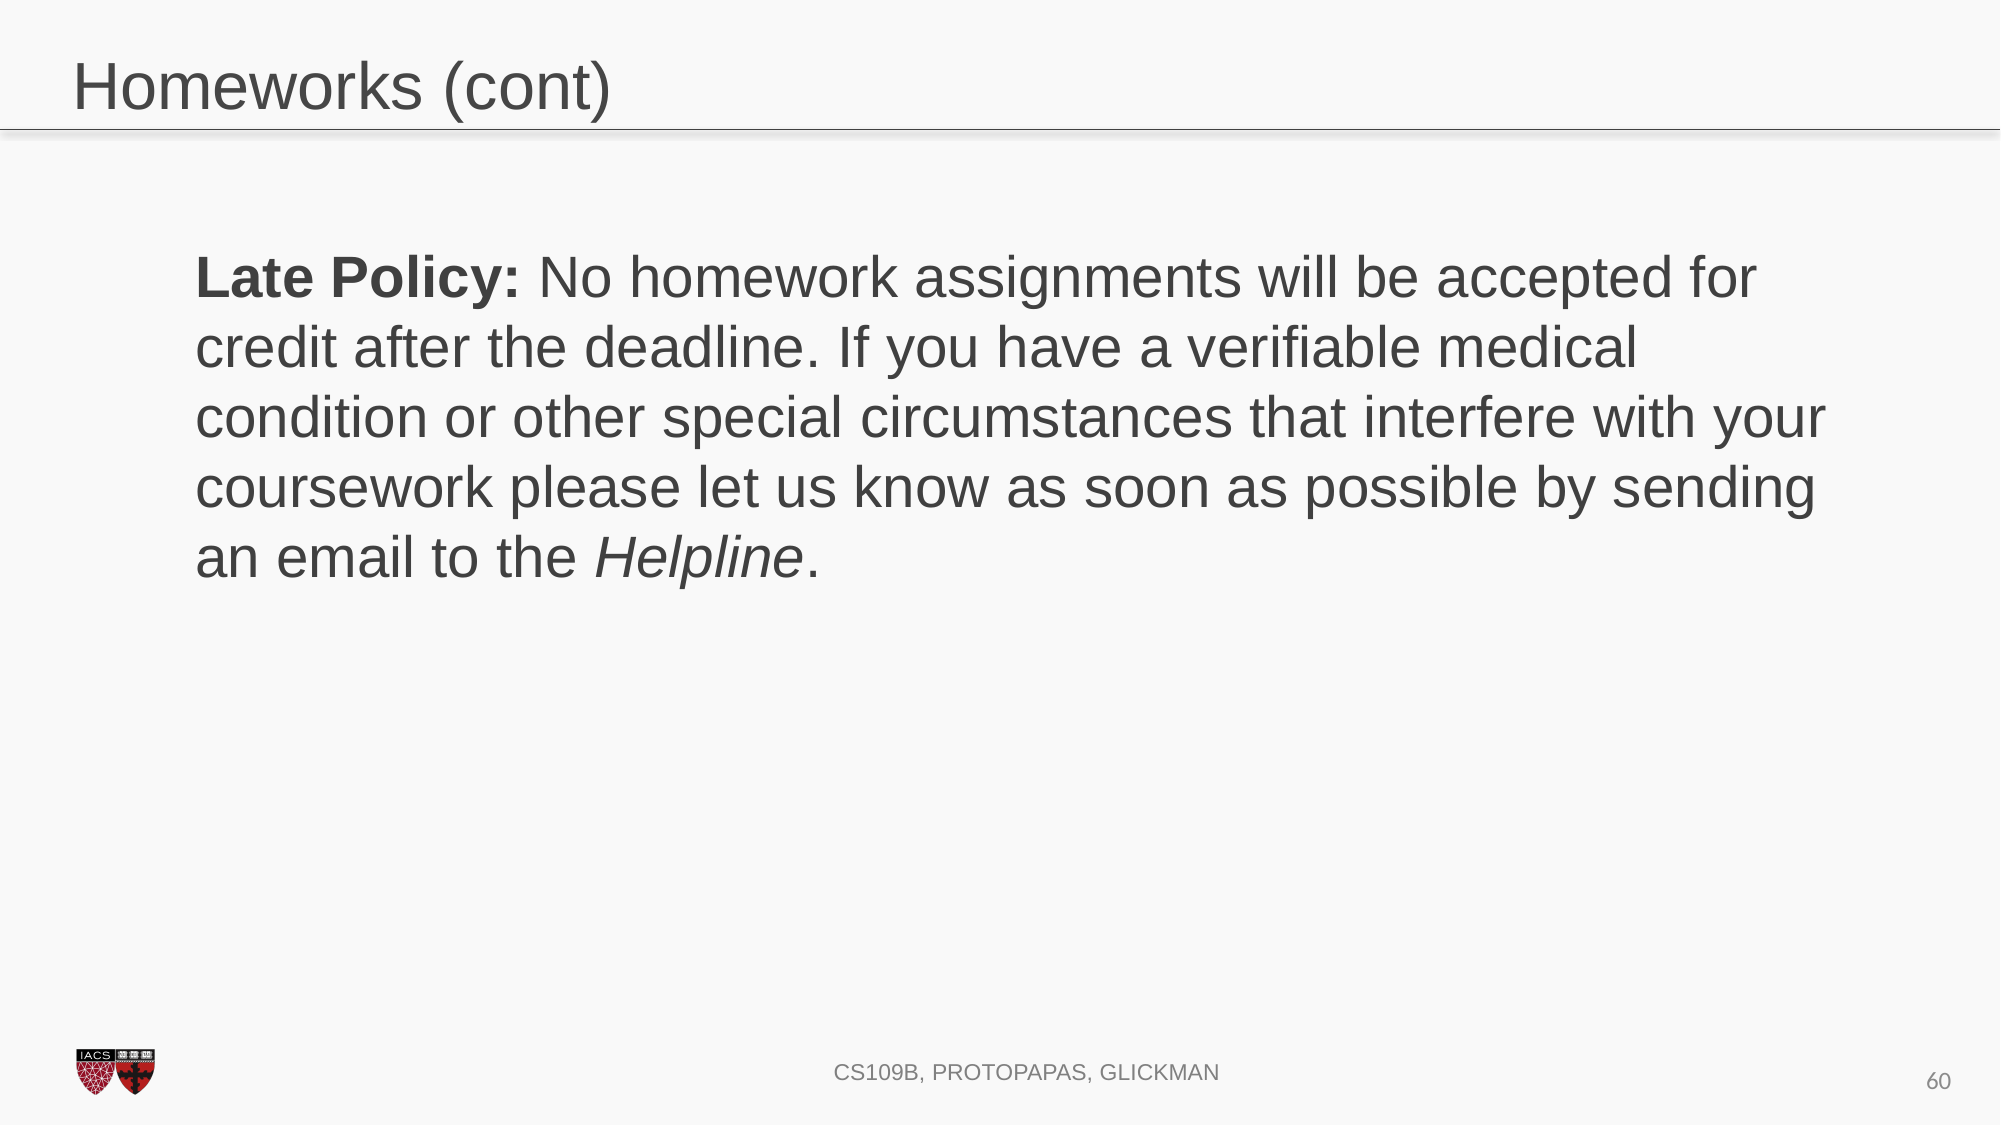

# Homeworks (cont)
Late Policy: No homework assignments will be accepted for credit after the deadline. If you have a verifiable medical condition or other special circumstances that interfere with your coursework please let us know as soon as possible by sending an email to the Helpline.

60